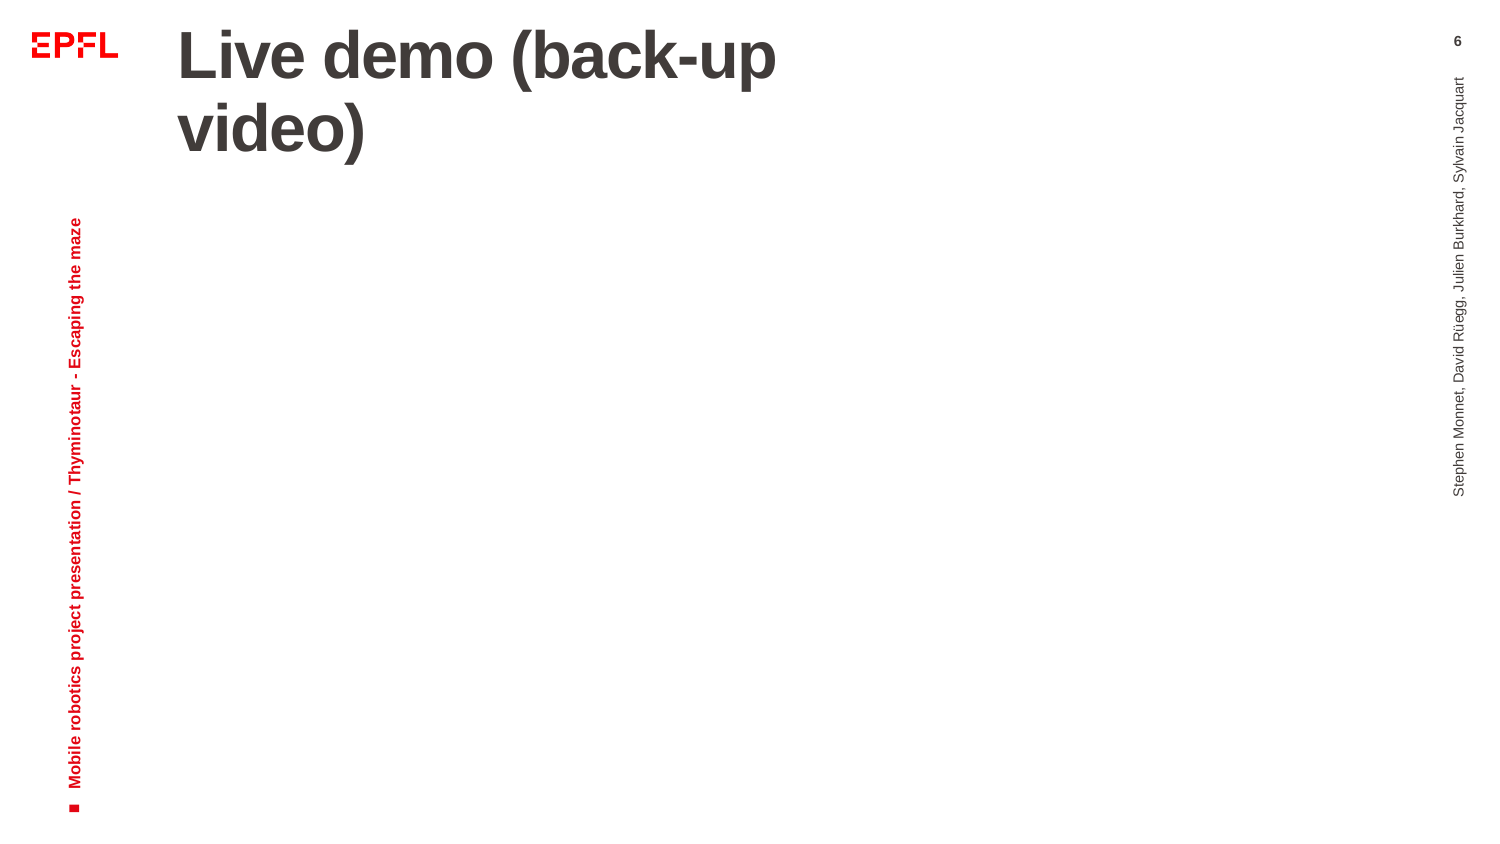

# Live demo (back-up video)
6

Stephen Monnet, David Rüegg, Julien Burkhard, Sylvain Jacquart
Mobile robotics project presentation / Thyminotaur - Εscaping the maze